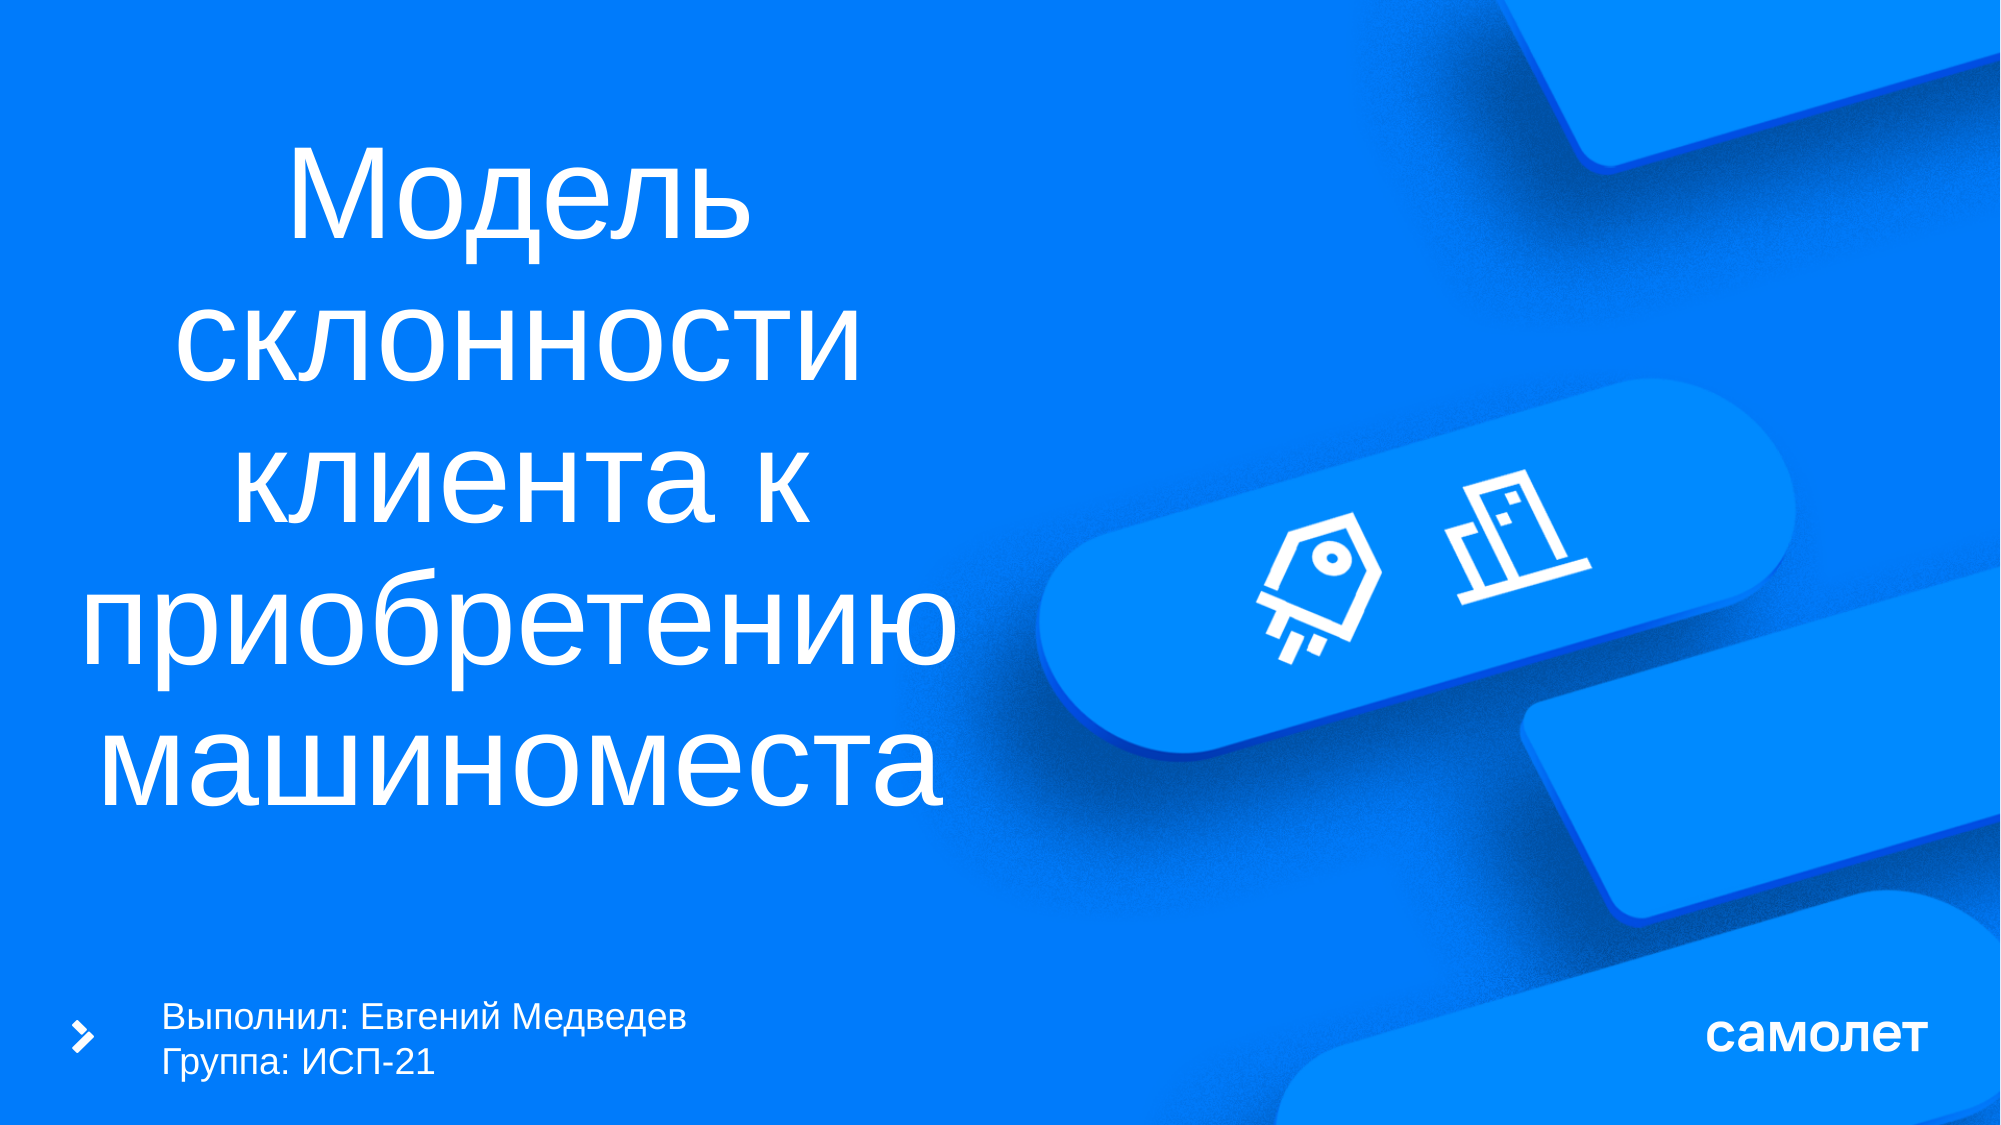

# Модель склонности клиента к приобретению машиноместа
Выполнил: Евгений Медведев
Группа: ИСП-21